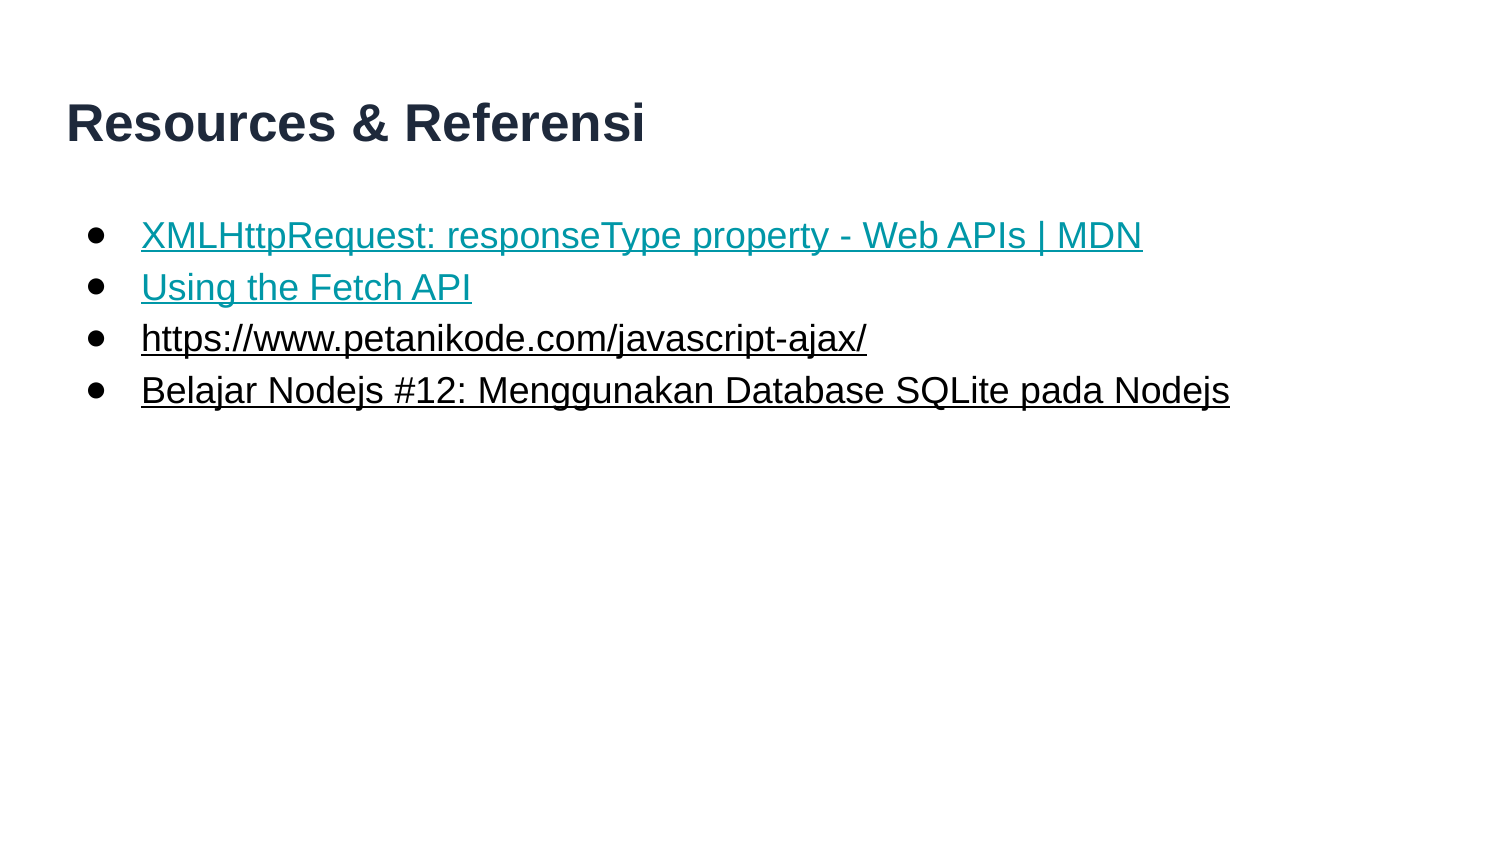

# Resources & Referensi
XMLHttpRequest: responseType property - Web APIs | MDN
Using the Fetch API
https://www.petanikode.com/javascript-ajax/
Belajar Nodejs #12: Menggunakan Database SQLite pada Nodejs